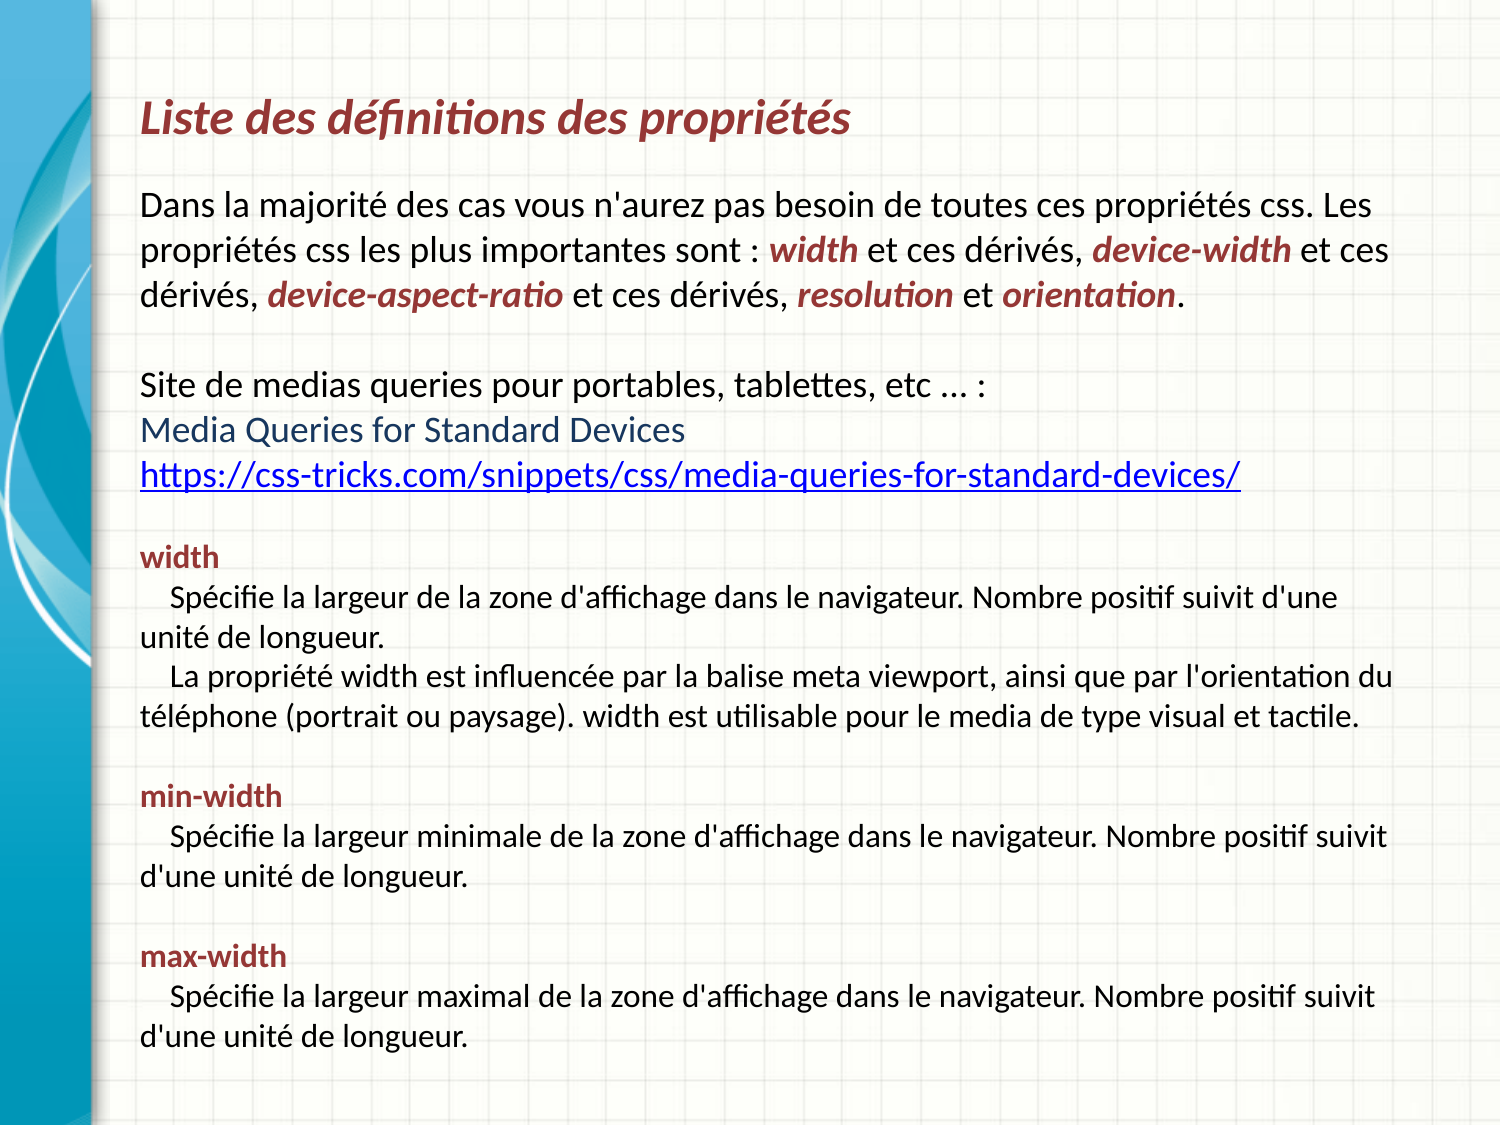

# Liste des définitions des propriétés

Dans la majorité des cas vous n'aurez pas besoin de toutes ces propriétés css. Les propriétés css les plus importantes sont : width et ces dérivés, device-width et ces dérivés, device-aspect-ratio et ces dérivés, resolution et orientation.

Site de medias queries pour portables, tablettes, etc ... :
Media Queries for Standard Devices
https://css-tricks.com/snippets/css/media-queries-for-standard-devices/

width
    Spécifie la largeur de la zone d'affichage dans le navigateur. Nombre positif suivit d'une unité de longueur.
    La propriété width est influencée par la balise meta viewport, ainsi que par l'orientation du téléphone (portrait ou paysage). width est utilisable pour le media de type visual et tactile.

min-width
    Spécifie la largeur minimale de la zone d'affichage dans le navigateur. Nombre positif suivit d'une unité de longueur.

max-width
    Spécifie la largeur maximal de la zone d'affichage dans le navigateur. Nombre positif suivit d'une unité de longueur.